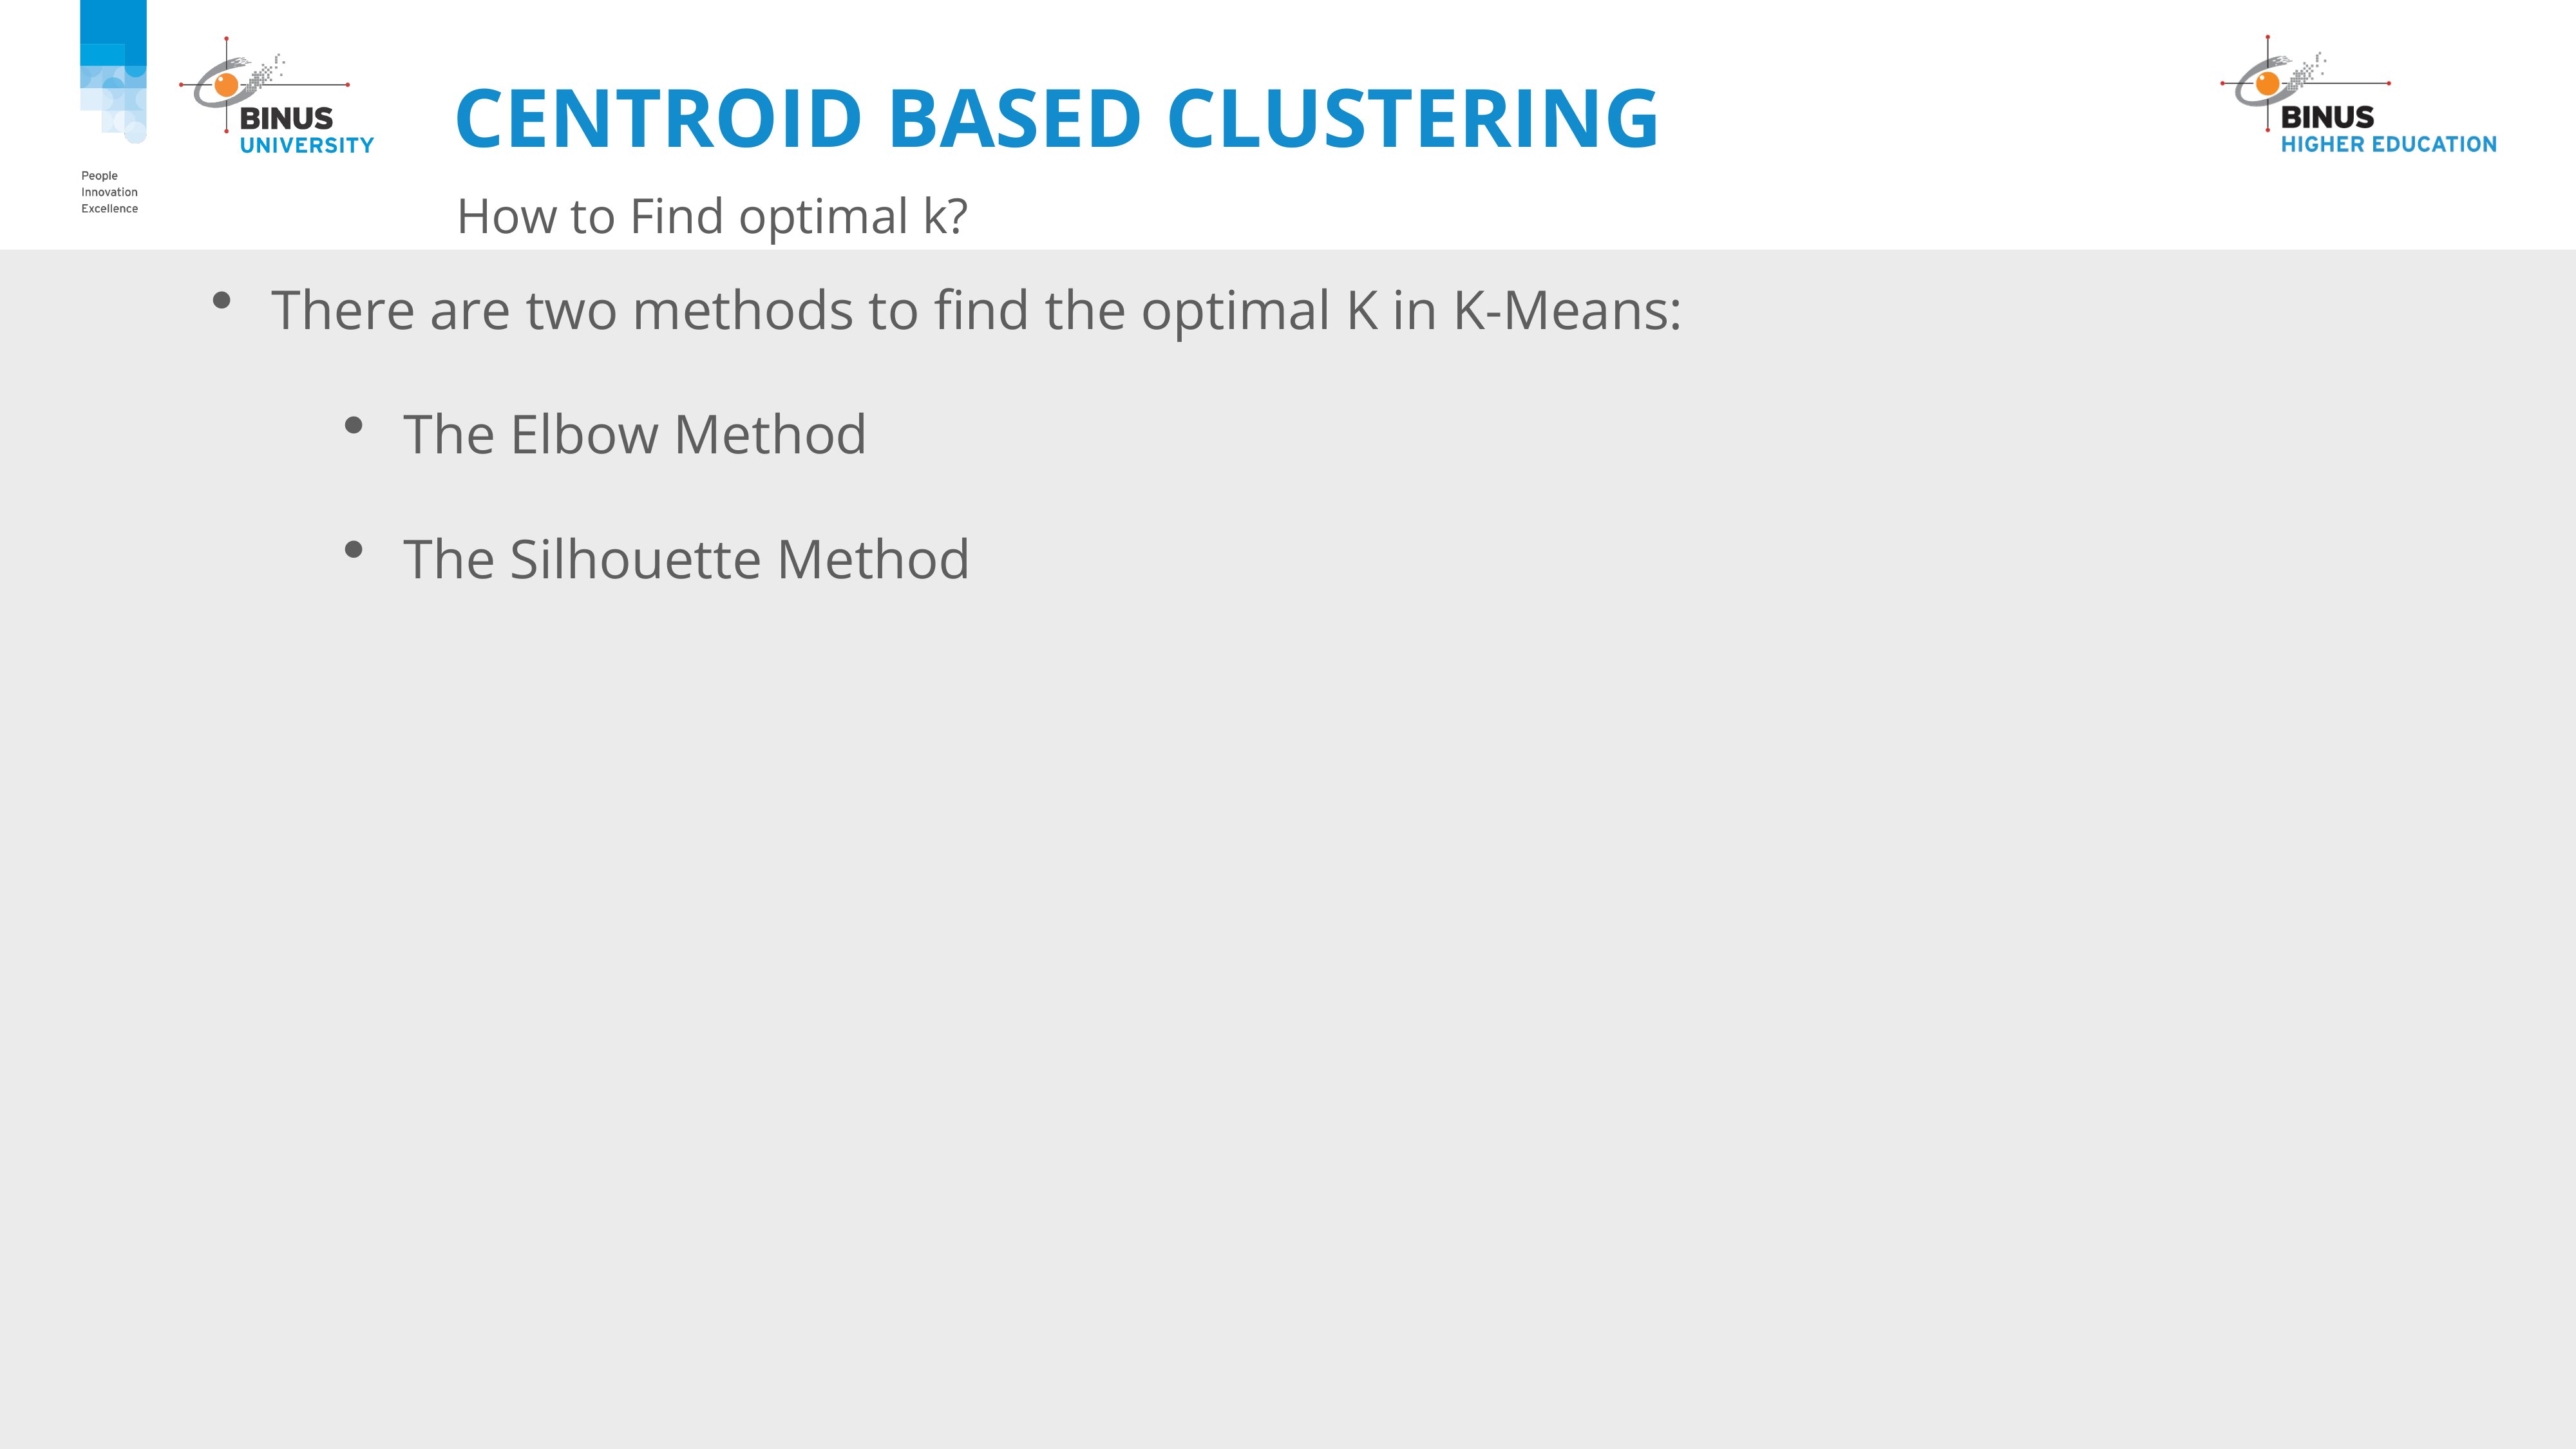

# Centroid Based Clustering
How to Find optimal k?
There are two methods to find the optimal K in K-Means:
The Elbow Method
The Silhouette Method